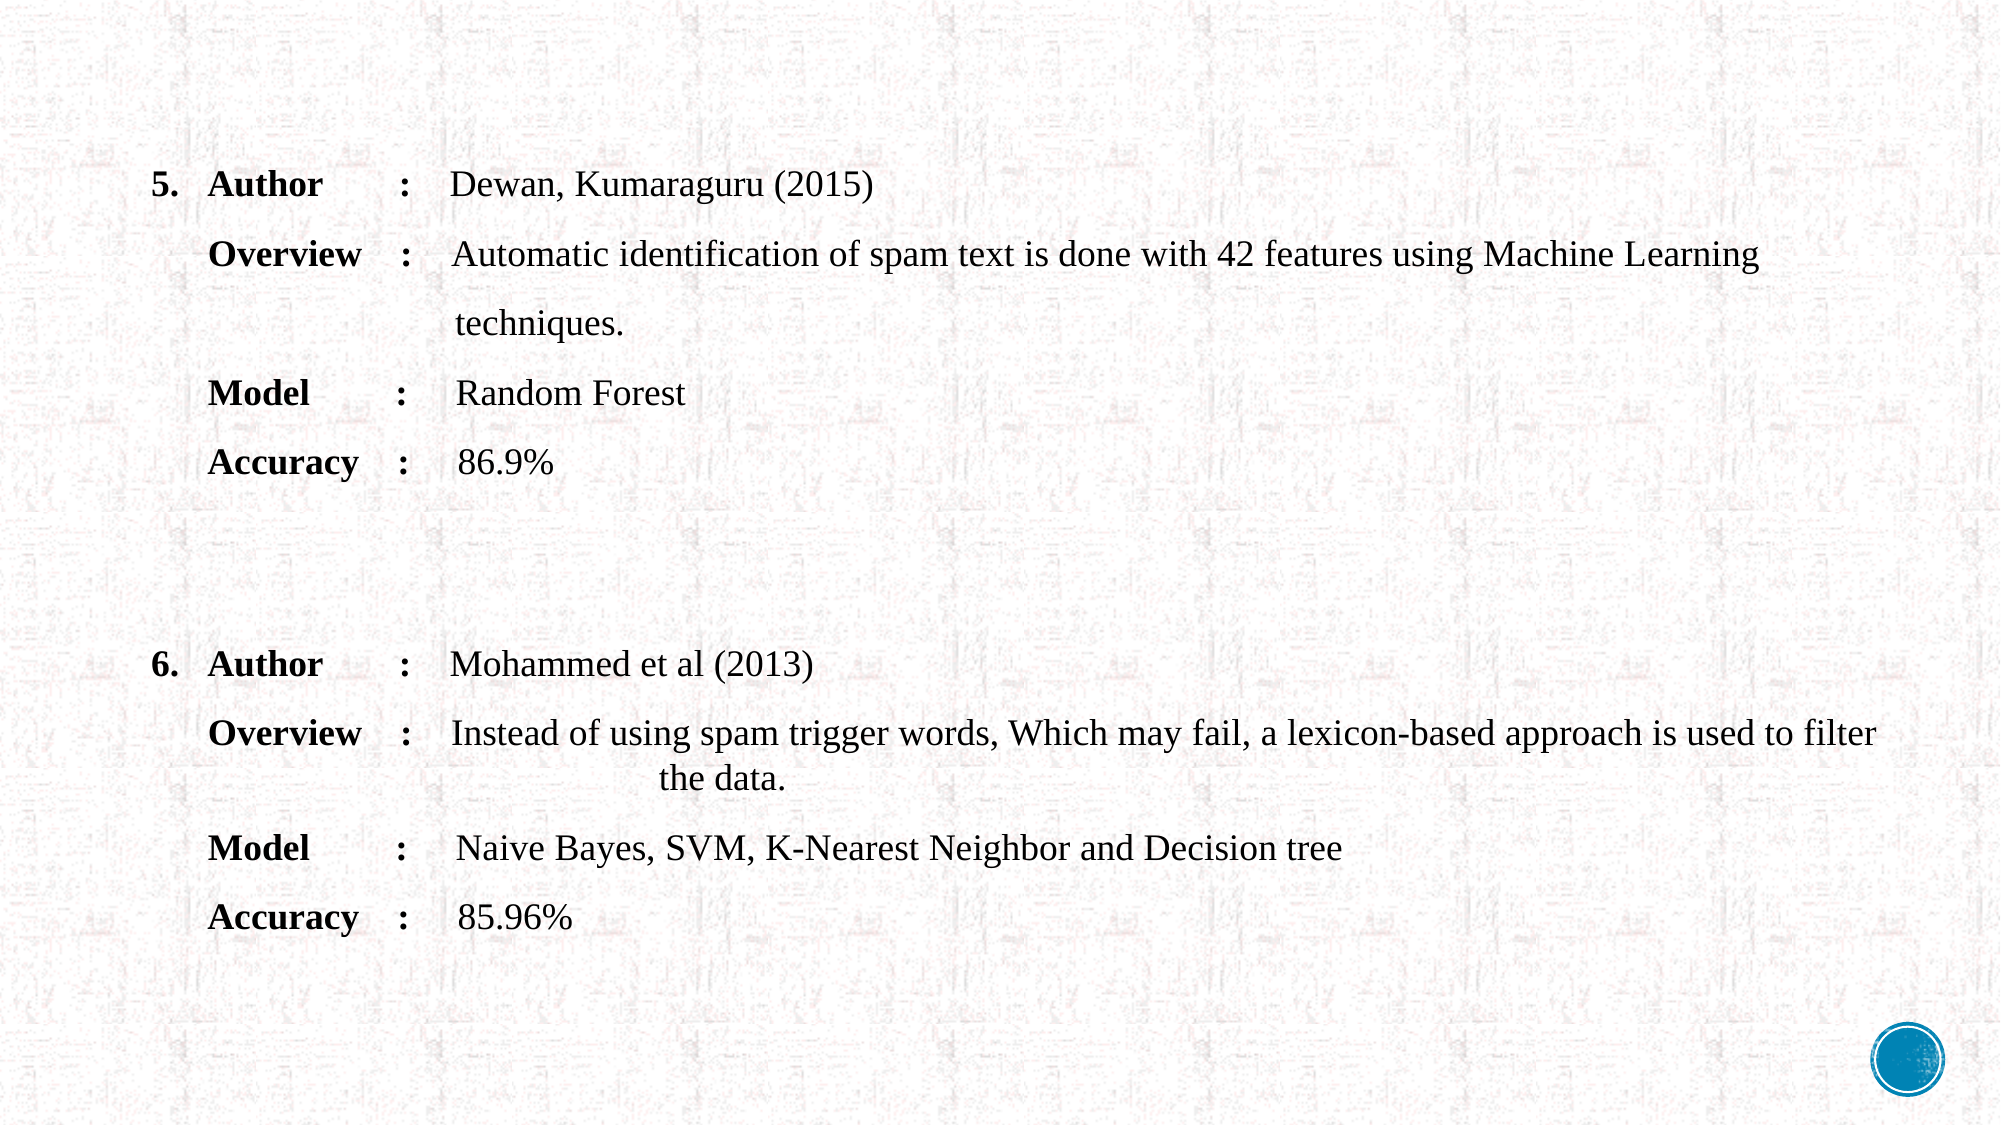

5.	Author        :    Dewan, Kumaraguru (2015)
      Overview    :    Automatic identification of spam text is done with 42 features using Machine Learning
                                techniques.
      Model         :     Random Forest
	Accuracy    :     86.9%

6.	Author        :    Mohammed et al (2013)
      Overview    :    Instead of using spam trigger words, Which may fail, a lexicon-based approach is used to filter 		                the data.
      Model         :     Naive Bayes, SVM, K-Nearest Neighbor and Decision tree
	Accuracy    :     85.96%